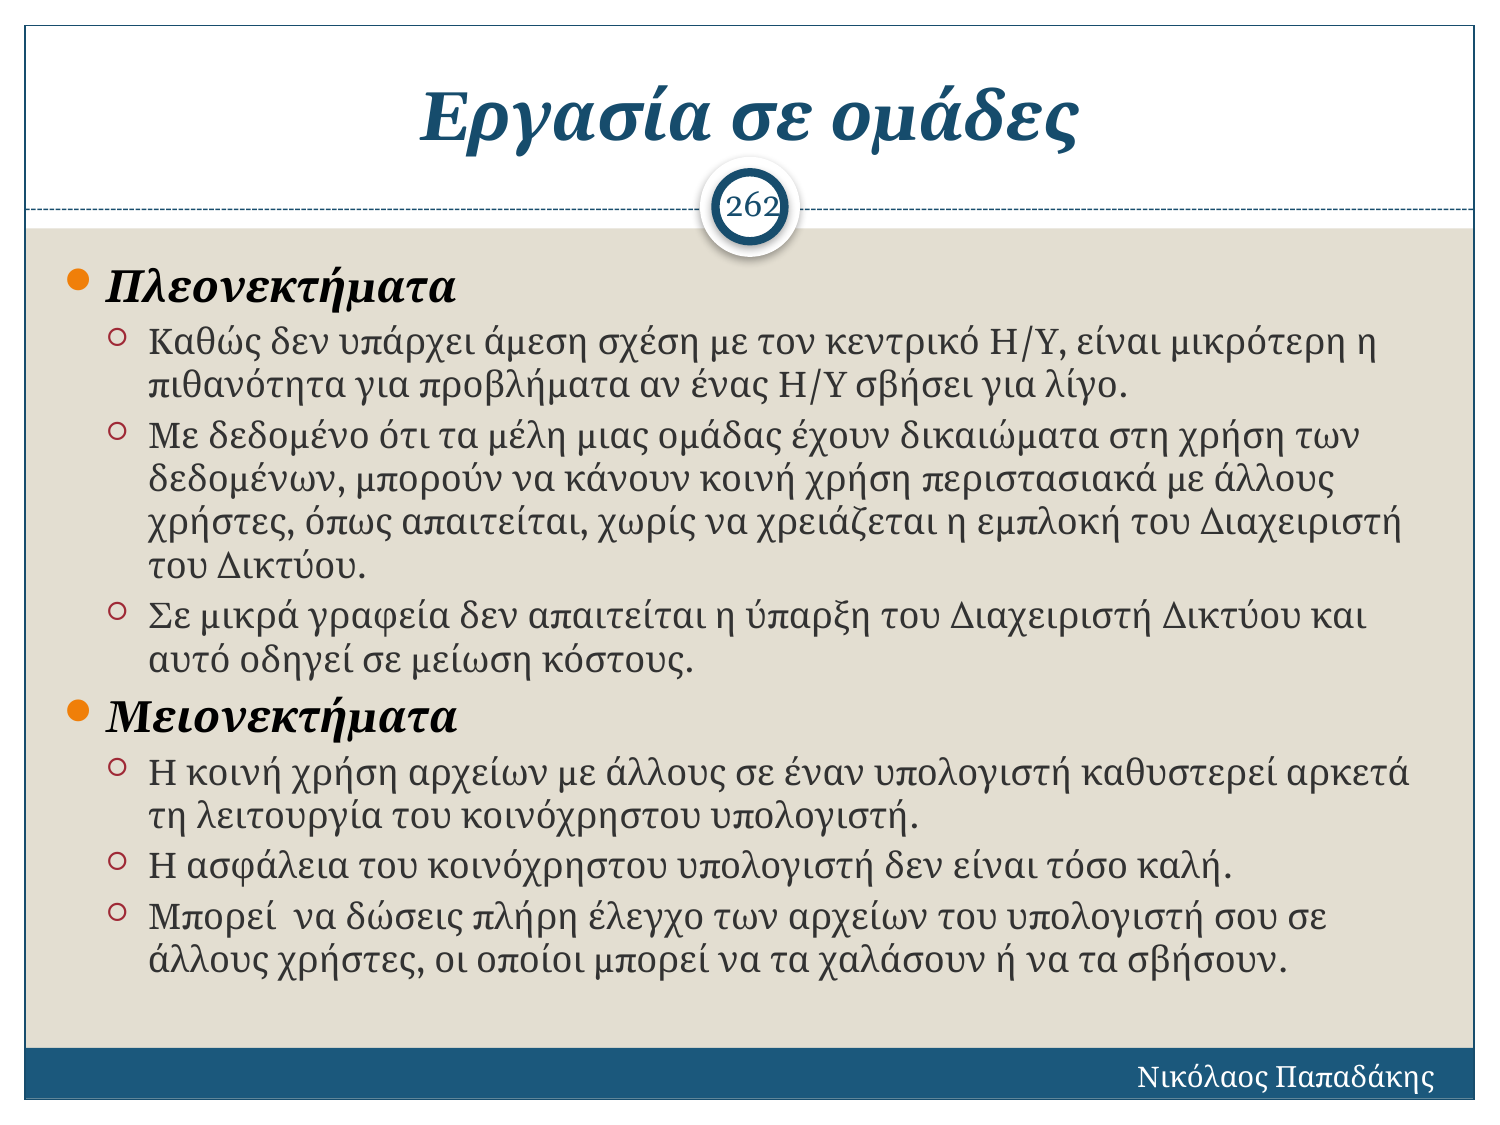

# Εργασία σε ομάδες
262
Πλεονεκτήματα
Καθώς δεν υπάρχει άμεση σχέση με τον κεντρικό Η/Υ, είναι μικρότερη η πιθανότητα για προβλήματα αν ένας Η/Υ σβήσει για λίγο.
Με δεδομένο ότι τα μέλη μιας ομάδας έχουν δικαιώματα στη χρήση των δεδομένων, μπορούν να κάνουν κοινή χρήση περιστασιακά με άλλους χρήστες, όπως απαιτείται, χωρίς να χρειάζεται η εμπλοκή του Διαχειριστή του Δικτύου.
Σε μικρά γραφεία δεν απαιτείται η ύπαρξη του Διαχειριστή Δικτύου και αυτό οδηγεί σε μείωση κόστους.
Μειονεκτήματα
Η κοινή χρήση αρχείων με άλλους σε έναν υπολογιστή καθυστερεί αρκετά τη λειτουργία του κοινόχρηστου υπολογιστή.
Η ασφάλεια του κοινόχρηστου υπολογιστή δεν είναι τόσο καλή.
Μπορεί  να δώσεις πλήρη έλεγχο των αρχείων του υπολογιστή σου σε άλλους χρήστες, οι οποίοι μπορεί να τα χαλάσουν ή να τα σβήσουν.

Νικόλαος Παπαδάκης